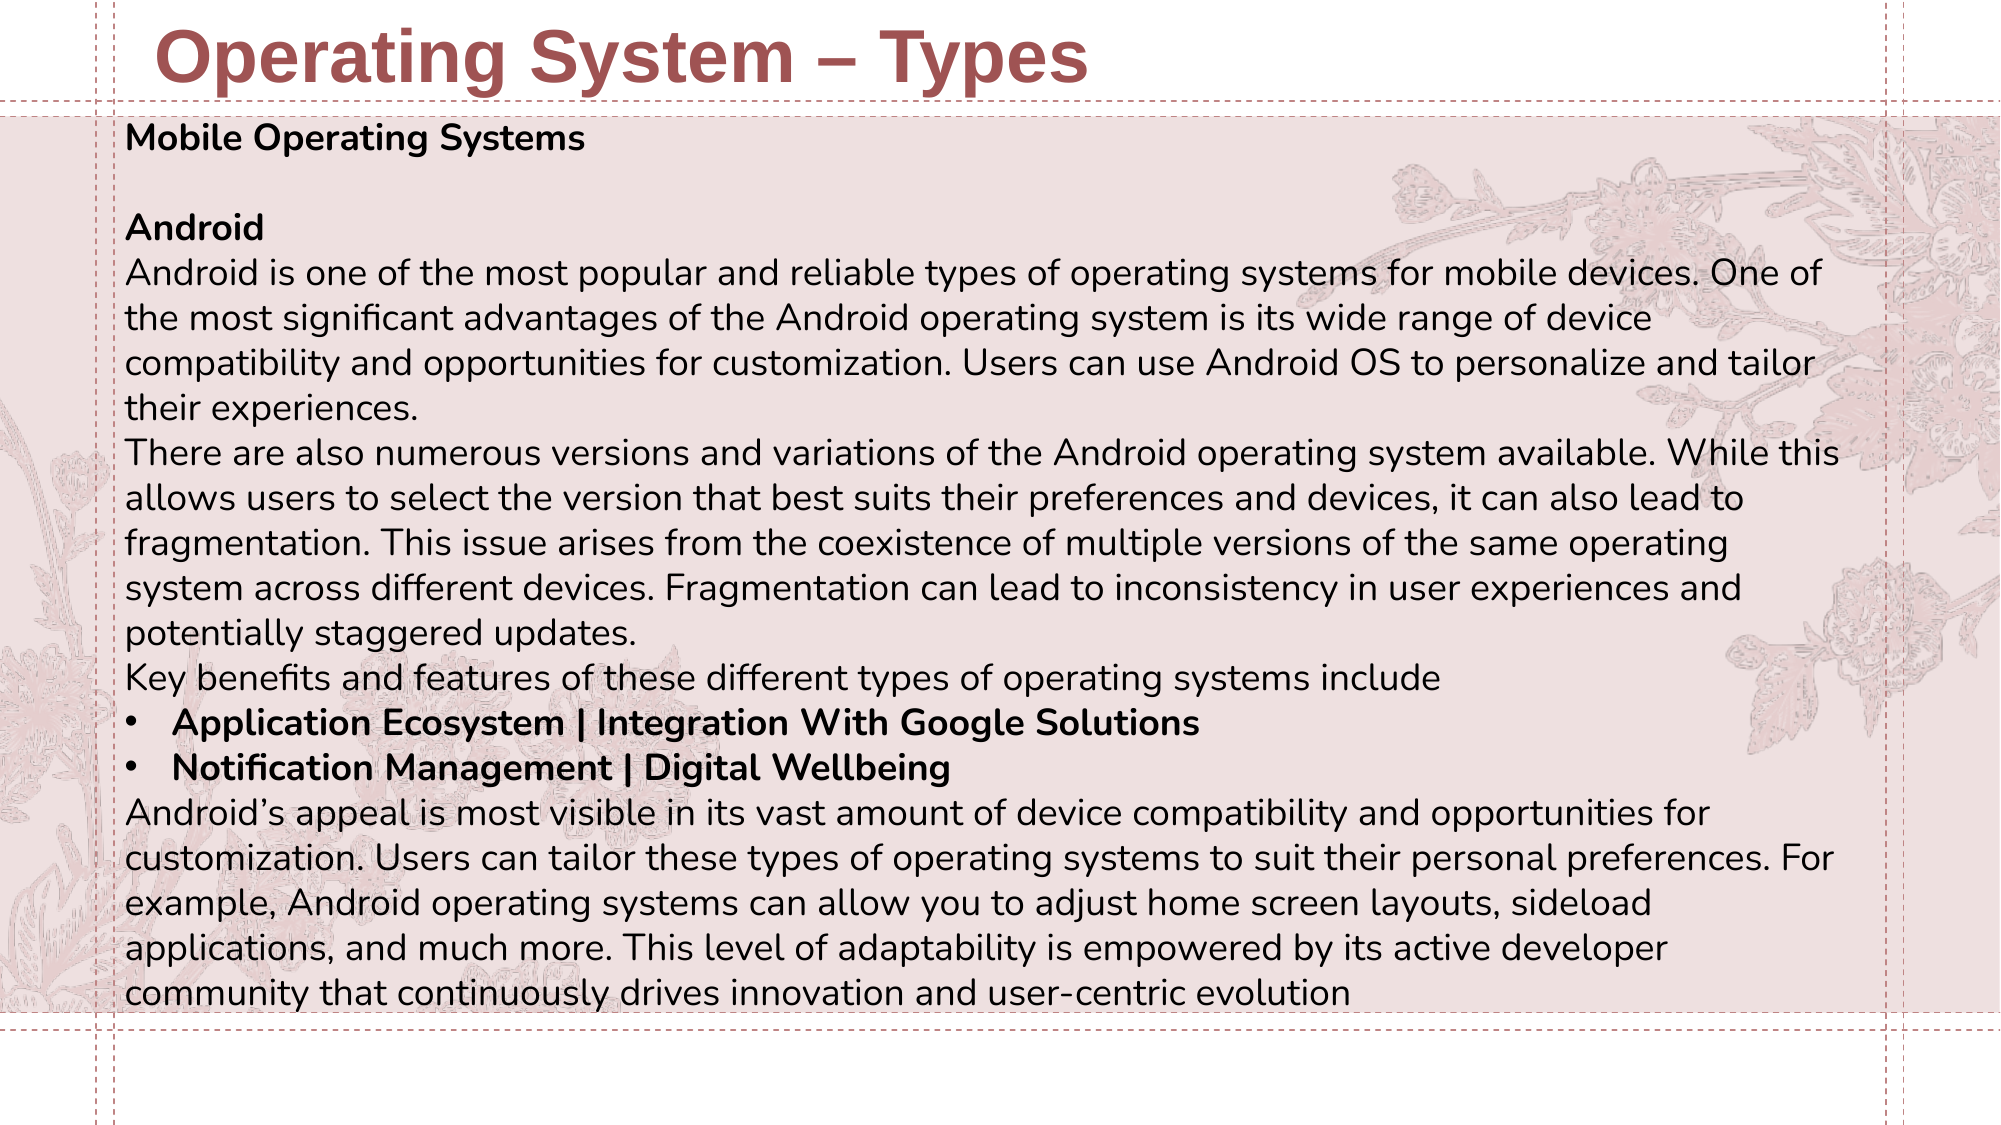

Operating System – Types
Mobile Operating Systems

Android
Android is one of the most popular and reliable types of operating systems for mobile devices. One of the most significant advantages of the Android operating system is its wide range of device compatibility and opportunities for customization. Users can use Android OS to personalize and tailor their experiences.
There are also numerous versions and variations of the Android operating system available. While this allows users to select the version that best suits their preferences and devices, it can also lead to fragmentation. This issue arises from the coexistence of multiple versions of the same operating system across different devices. Fragmentation can lead to inconsistency in user experiences and potentially staggered updates.
Key benefits and features of these different types of operating systems include
Application Ecosystem | Integration With Google Solutions
Notification Management | Digital Wellbeing
Android’s appeal is most visible in its vast amount of device compatibility and opportunities for customization. Users can tailor these types of operating systems to suit their personal preferences. For example, Android operating systems can allow you to adjust home screen layouts, sideload applications, and much more. This level of adaptability is empowered by its active developer community that continuously drives innovation and user-centric evolution